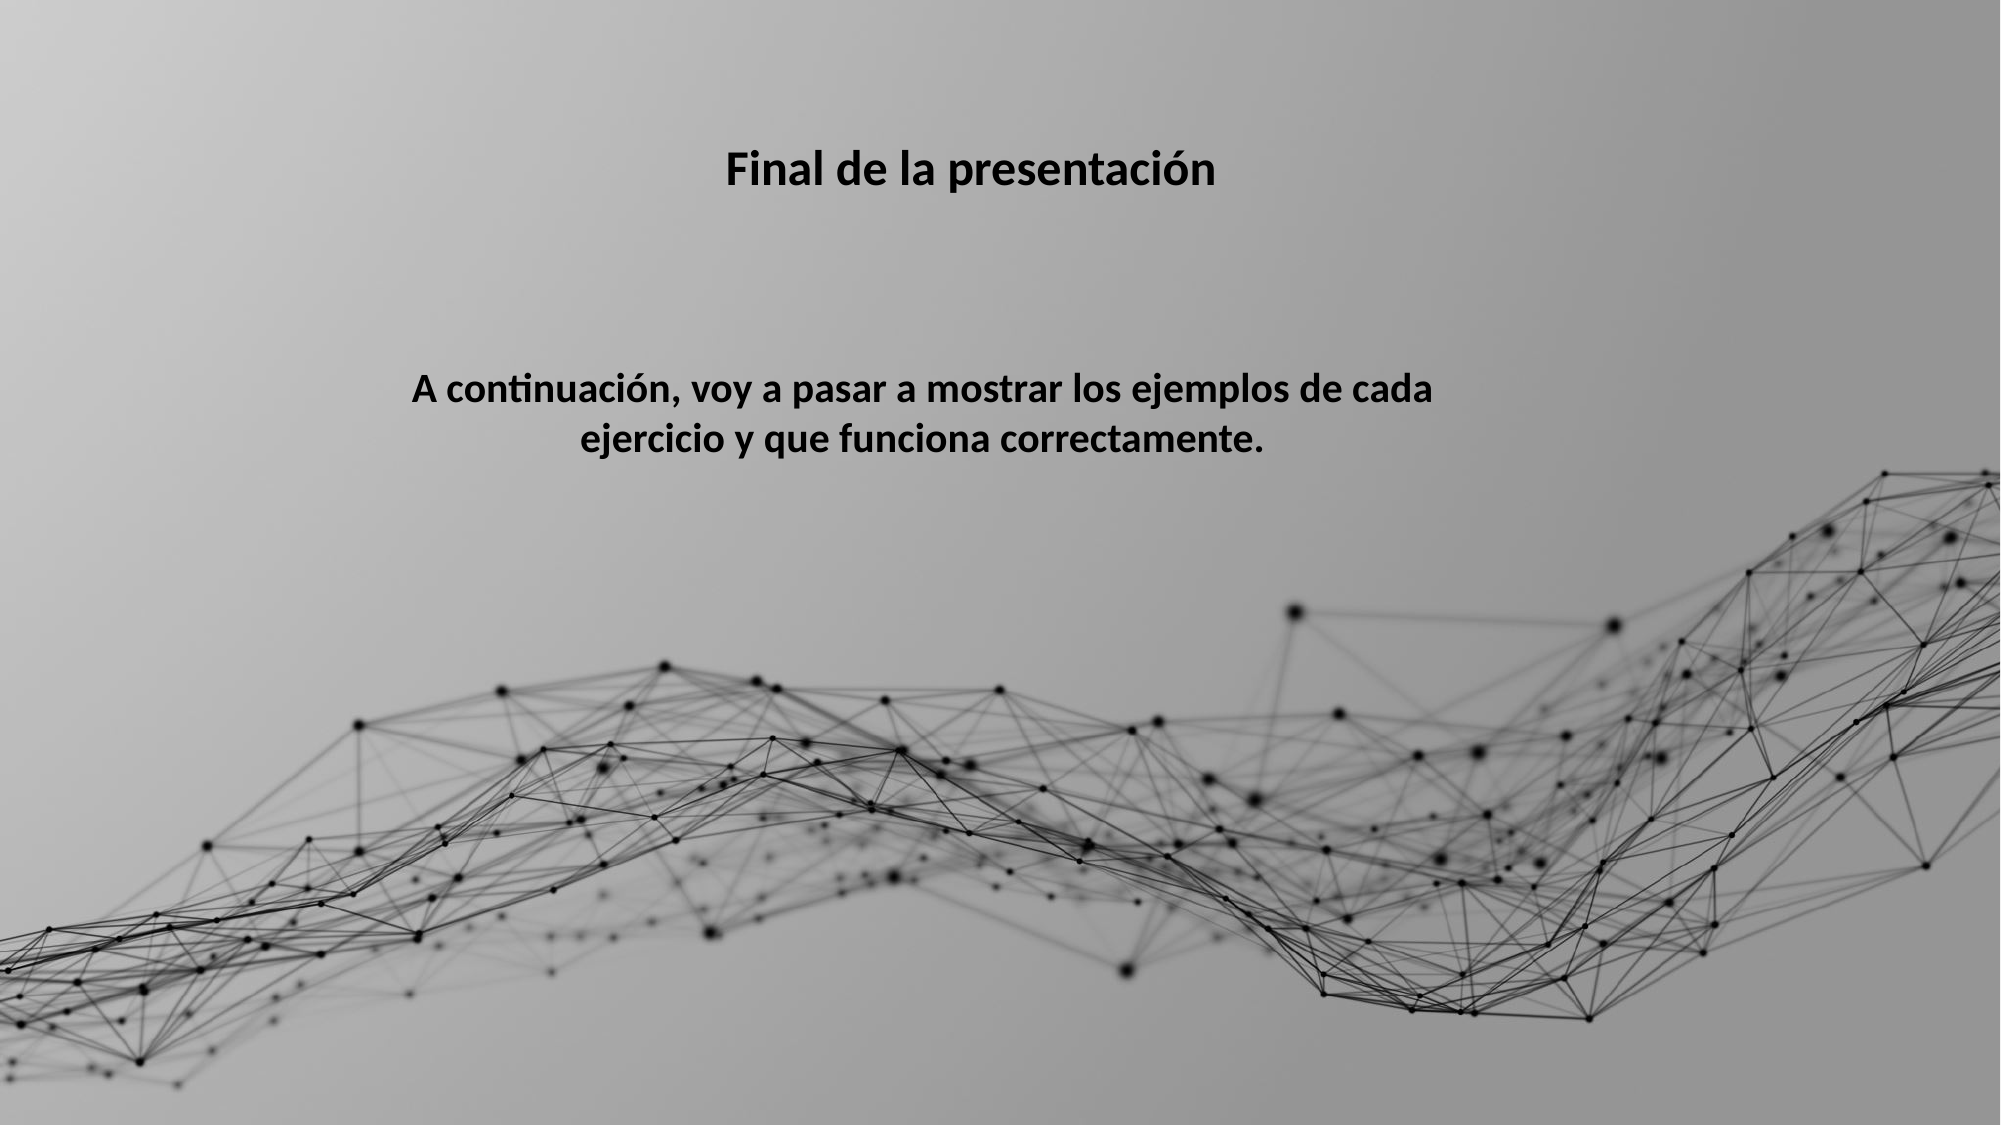

Final de la presentación
A continuación, voy a pasar a mostrar los ejemplos de cada ejercicio y que funciona correctamente.